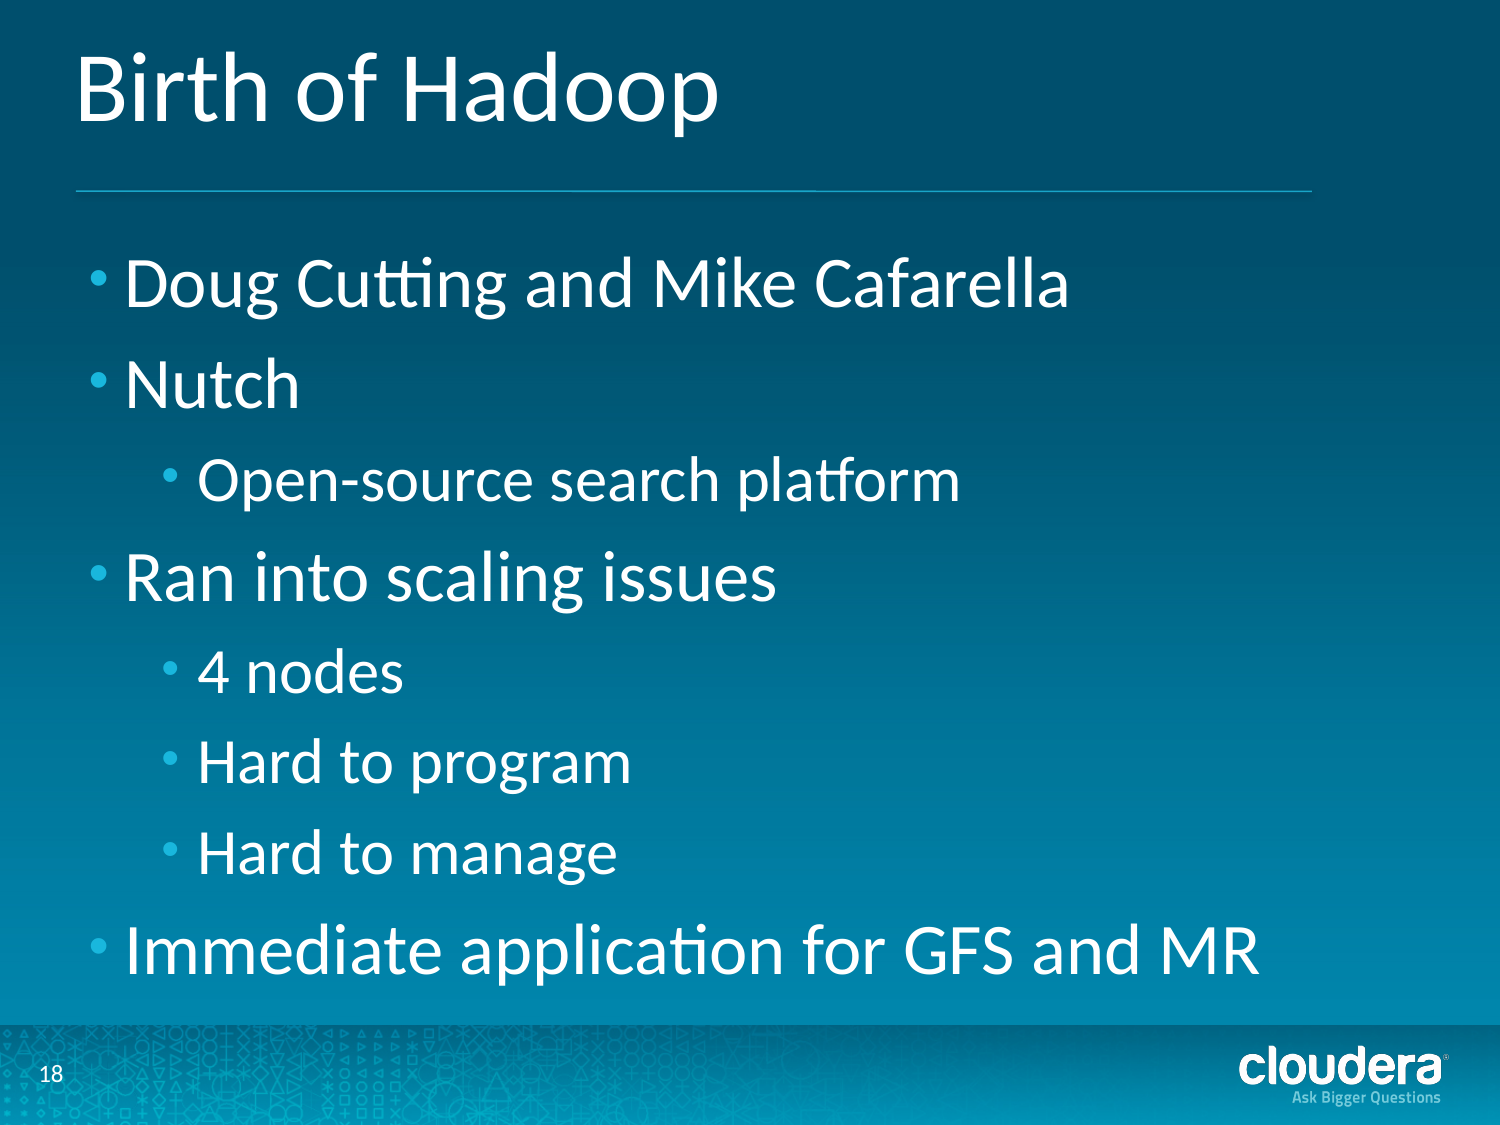

# Birth of Hadoop
Doug Cutting and Mike Cafarella
Nutch
Open-source search platform
Ran into scaling issues
4 nodes
Hard to program
Hard to manage
Immediate application for GFS and MR

18